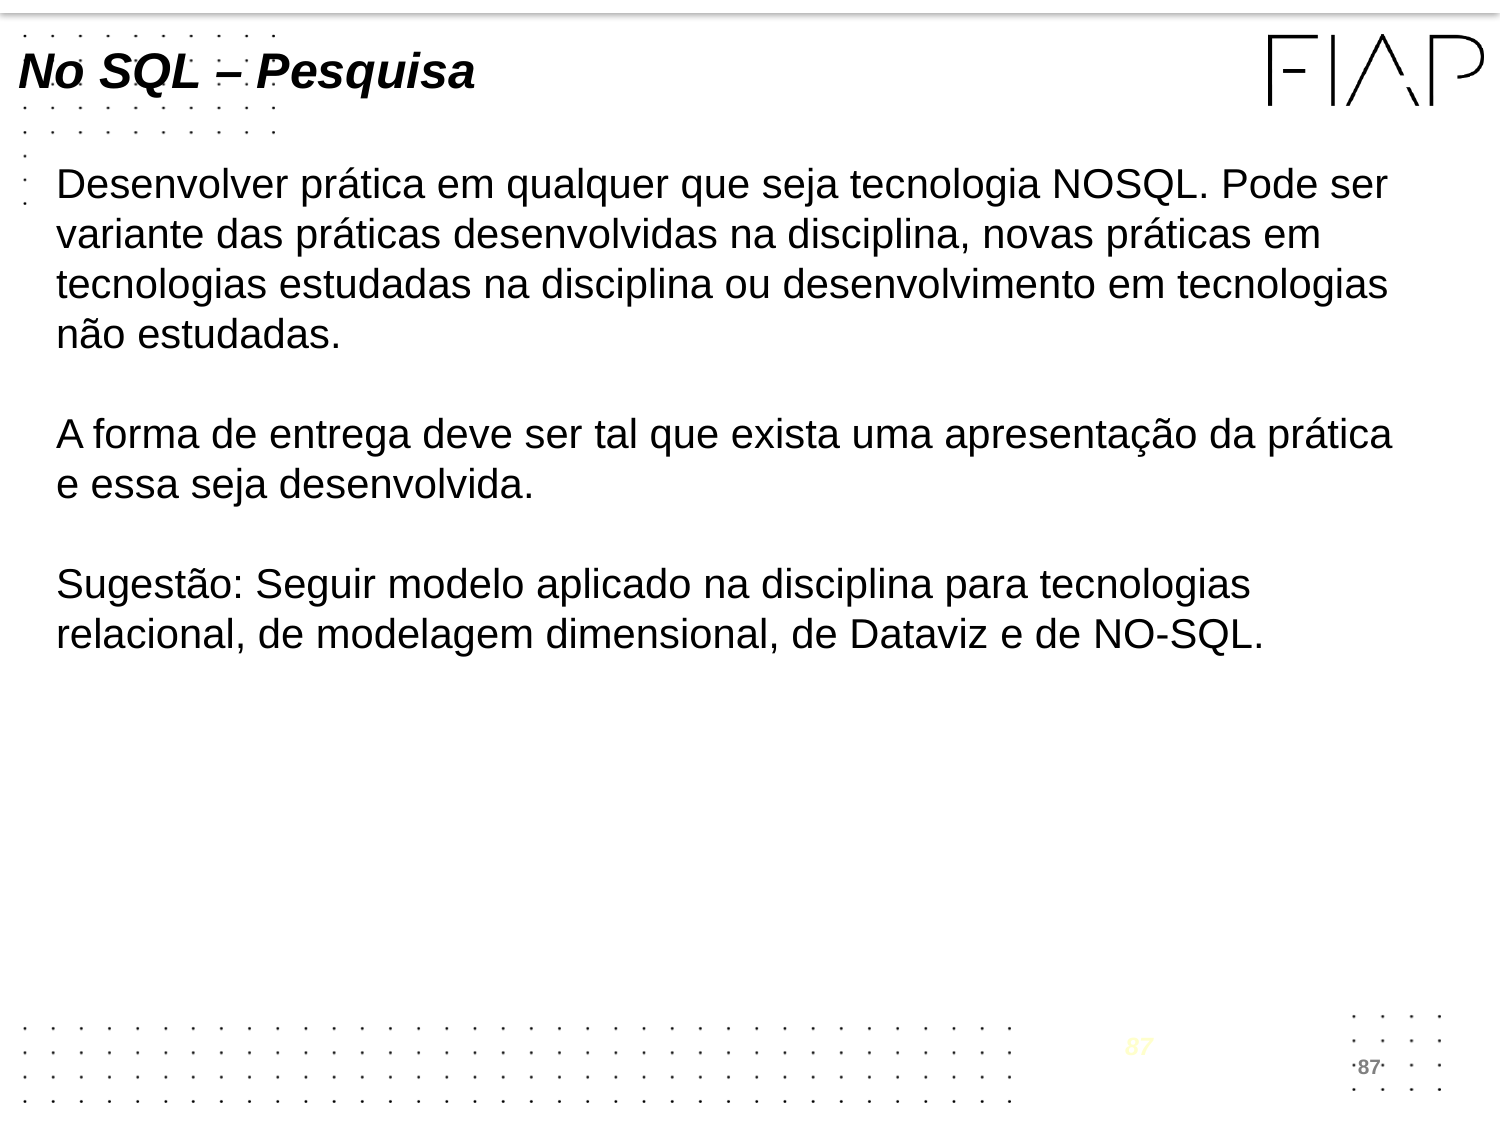

No SQL – Pesquisa
Desenvolver prática em qualquer que seja tecnologia NOSQL. Pode ser variante das práticas desenvolvidas na disciplina, novas práticas em tecnologias estudadas na disciplina ou desenvolvimento em tecnologias não estudadas.

A forma de entrega deve ser tal que exista uma apresentação da prática e essa seja desenvolvida.

Sugestão: Seguir modelo aplicado na disciplina para tecnologias relacional, de modelagem dimensional, de Dataviz e de NO-SQL.